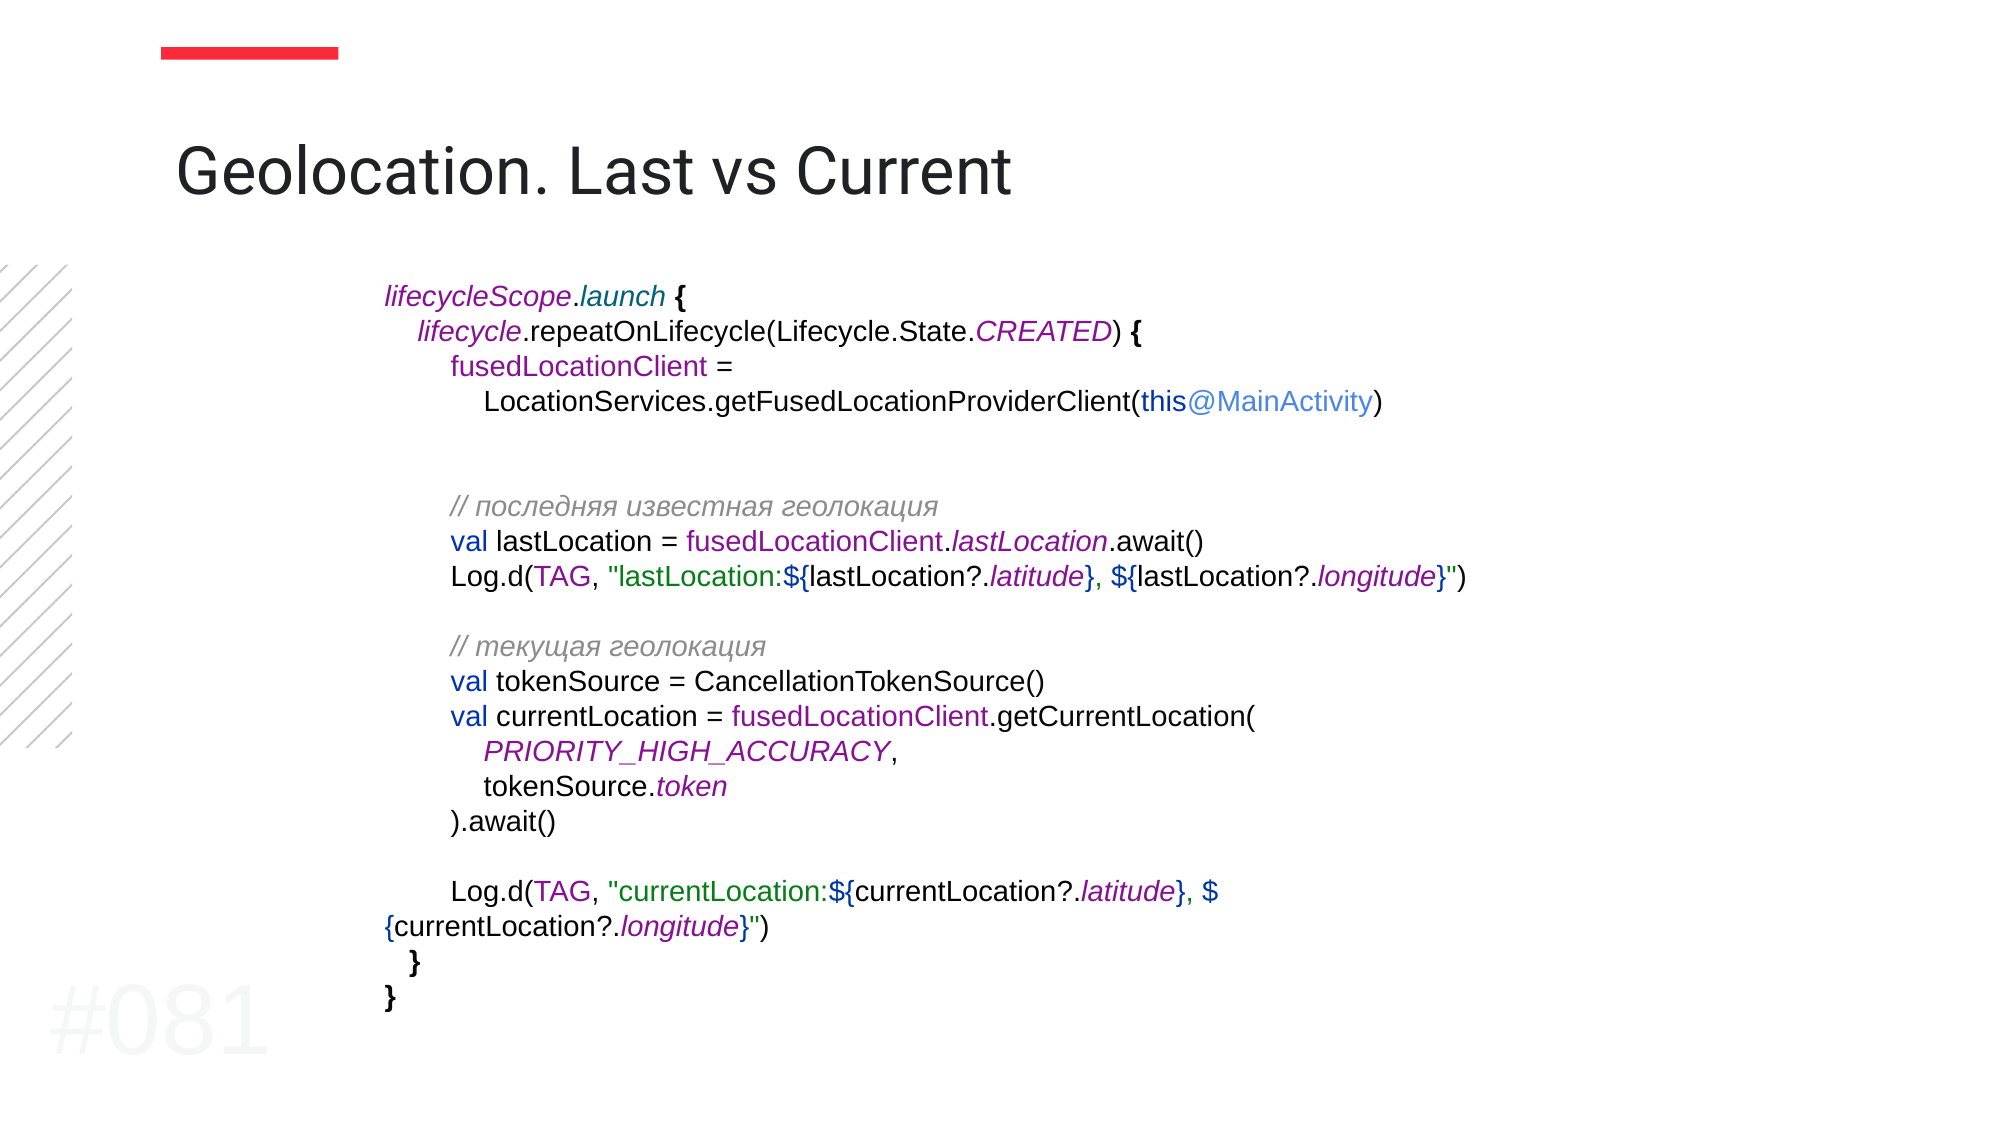

Geolocation. Last vs Current
lifecycleScope.launch {
    lifecycle.repeatOnLifecycle(Lifecycle.State.CREATED) {
        fusedLocationClient =
            LocationServices.getFusedLocationProviderClient(this@MainActivity)
        // последняя известная геолокация
        val lastLocation = fusedLocationClient.lastLocation.await()
        Log.d(TAG, "lastLocation:${lastLocation?.latitude}, ${lastLocation?.longitude}")
        // текущая геолокация
        val tokenSource = CancellationTokenSource()
        val currentLocation = fusedLocationClient.getCurrentLocation(
            PRIORITY_HIGH_ACCURACY,
            tokenSource.token
        ).await()
        Log.d(TAG, "currentLocation:${currentLocation?.latitude}, ${currentLocation?.longitude}")
   }
}
#081